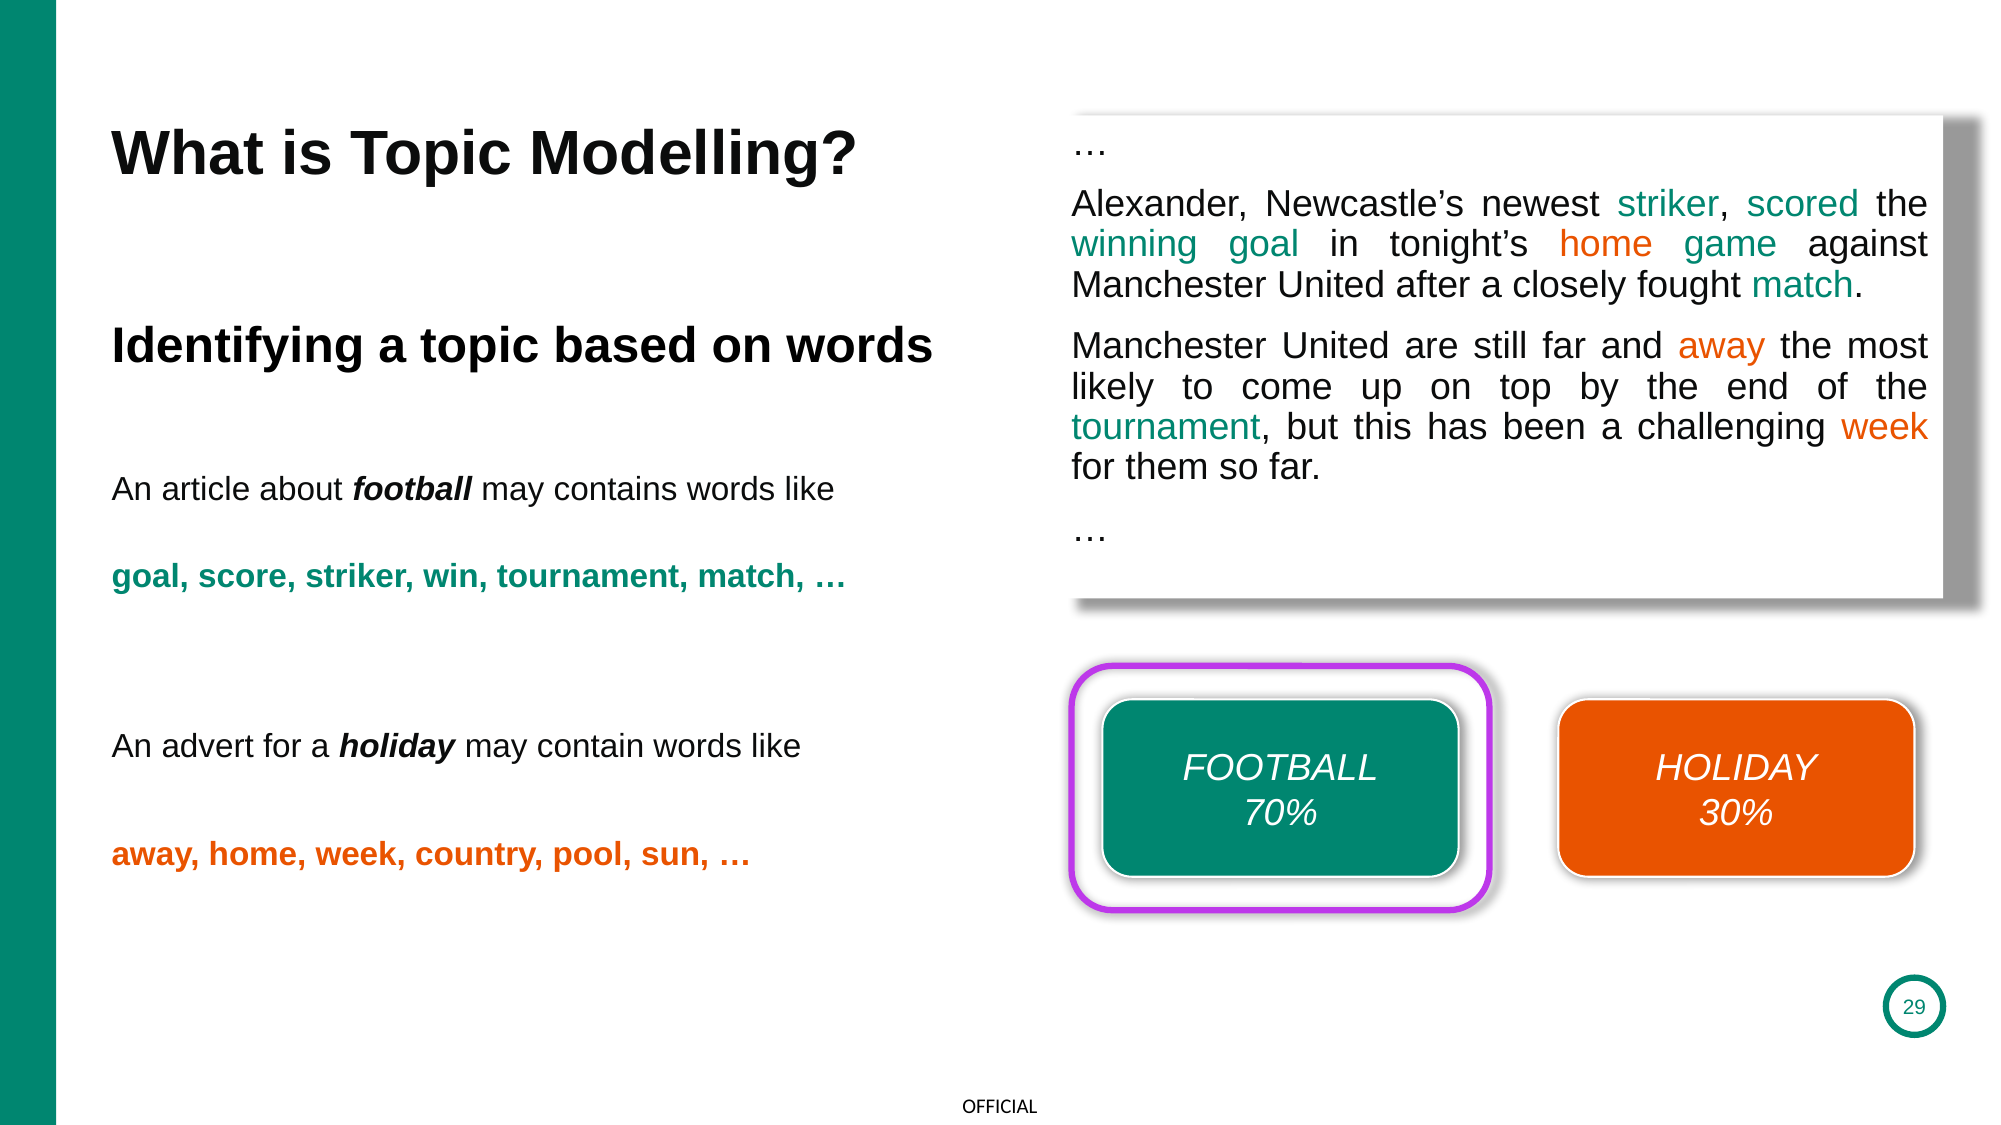

# What is Topic Modelling?
…
Alexander, Newcastle’s newest striker, scored the winning goal in tonight’s home game against Manchester United after a closely fought match.
Manchester United are still far and away the most likely to come up on top by the end of the tournament, but this has been a challenging week for them so far.
…

Identifying a topic based on words
An article about football may contains words like
goal, score, striker, win, tournament, match, …

An advert for a holiday may contain words like
away, home, week, country, pool, sun, …

FOOTBALL
70%
HOLIDAY
30%
29